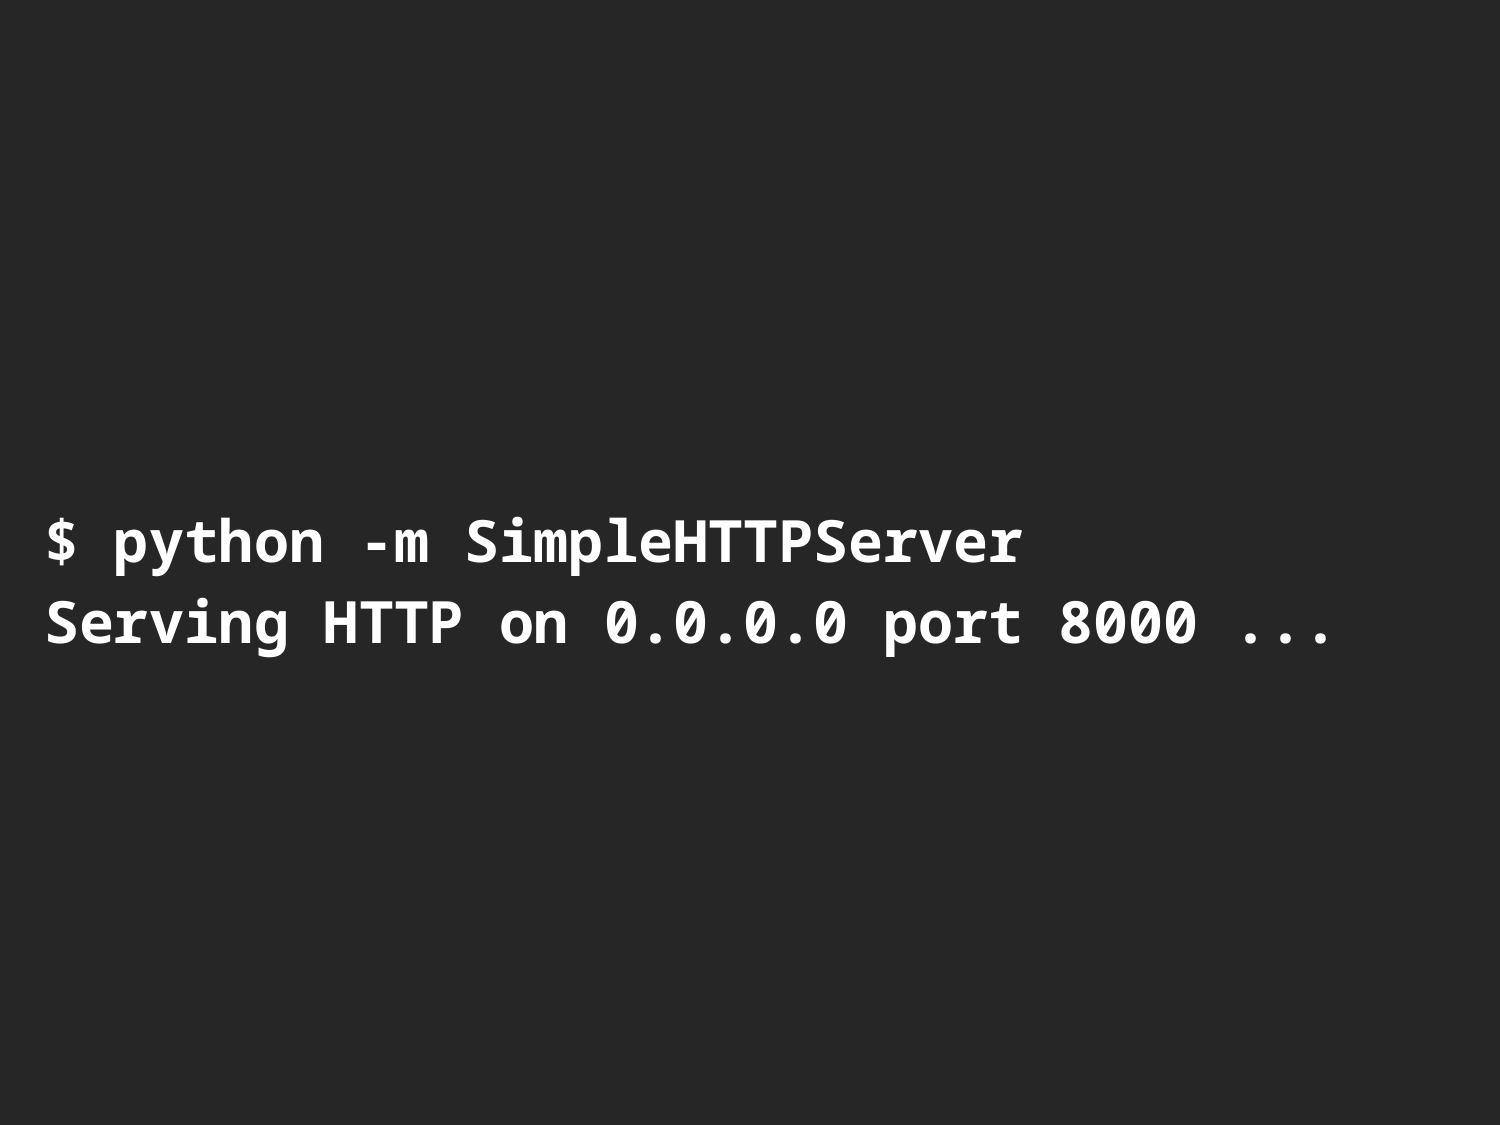

$ python -m SimpleHTTPServer
Serving HTTP on 0.0.0.0 port 8000 ...